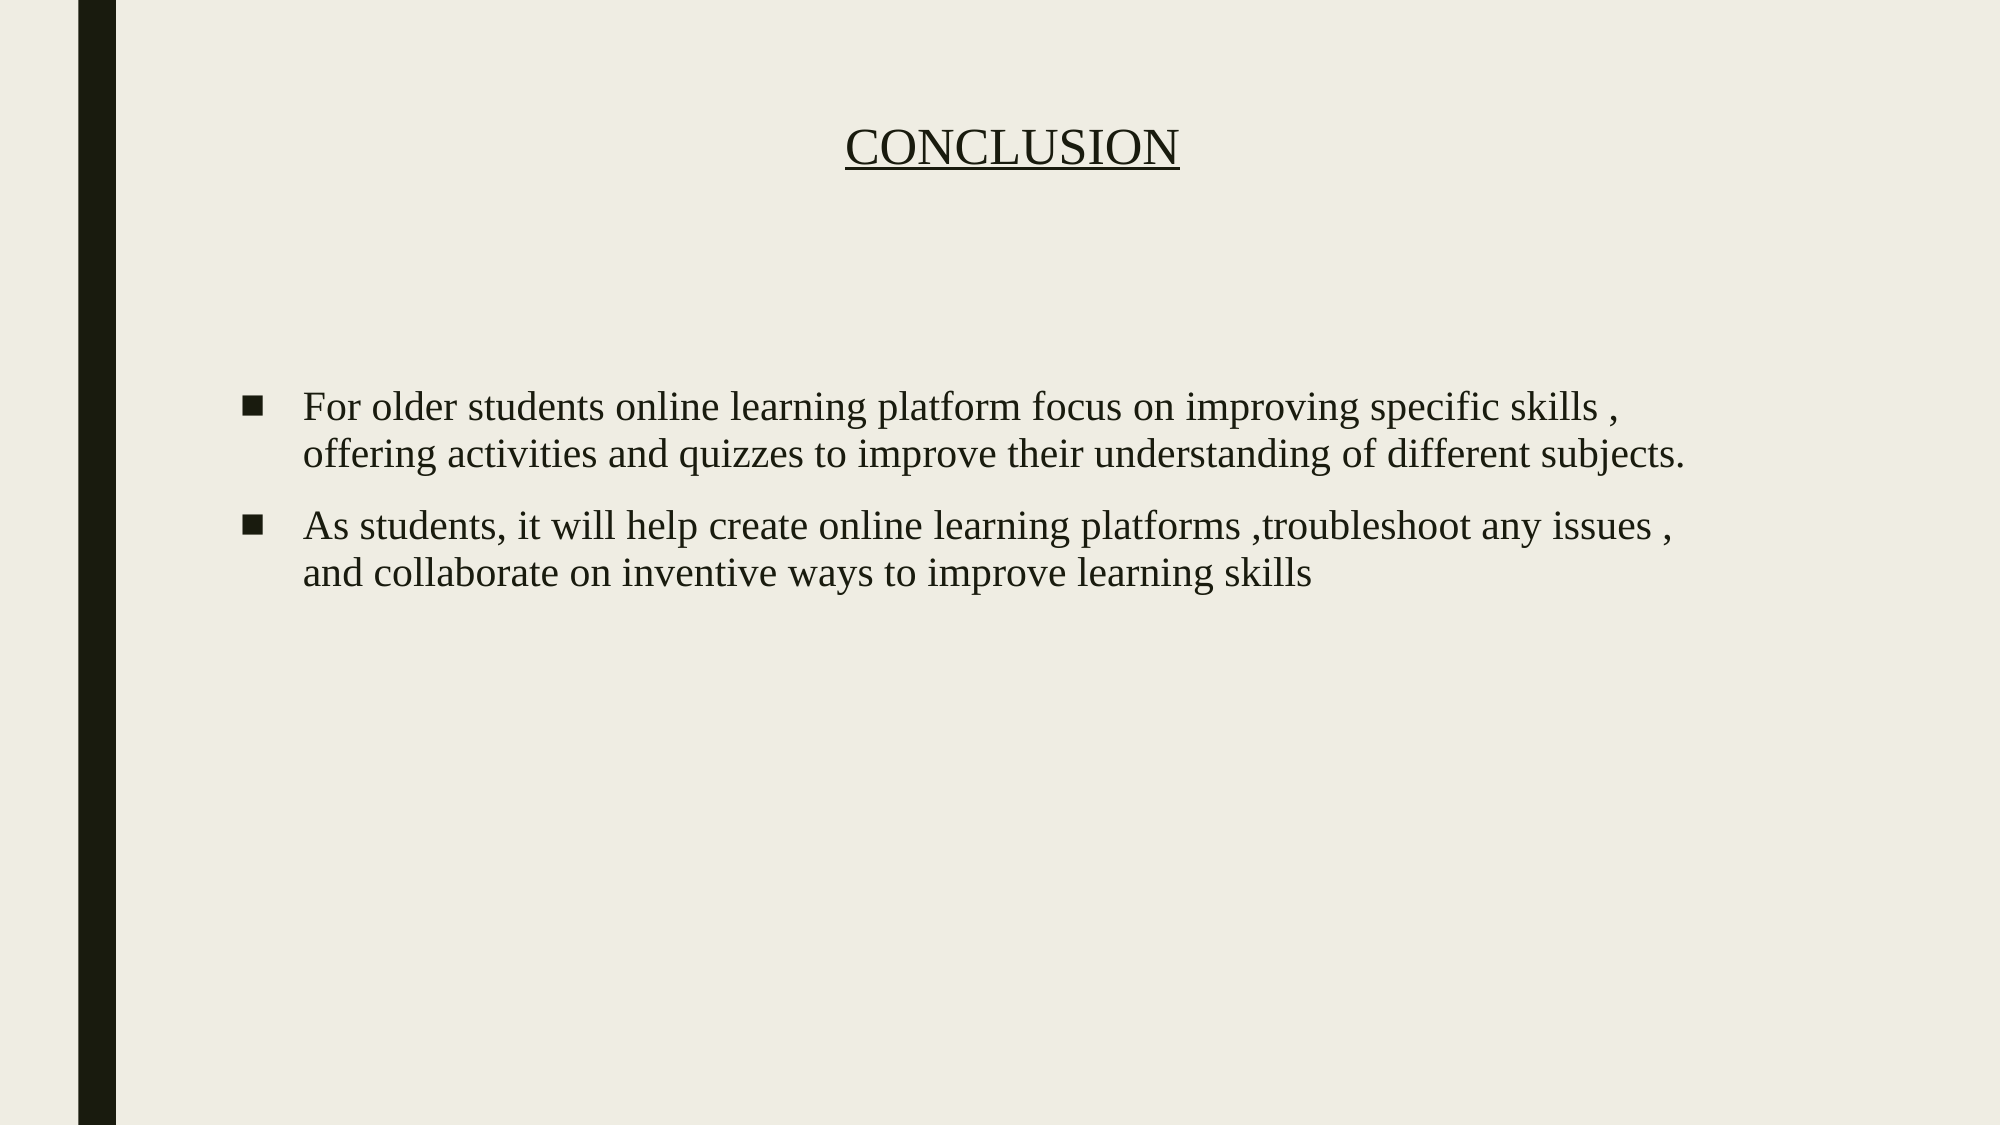

# CONCLUSION
For older students online learning platform focus on improving specific skills ,    offering activities and quizzes to improve their understanding of different subjects.
As students, it will help create online learning platforms ,troubleshoot any issues ,      and collaborate on inventive ways to improve learning skills